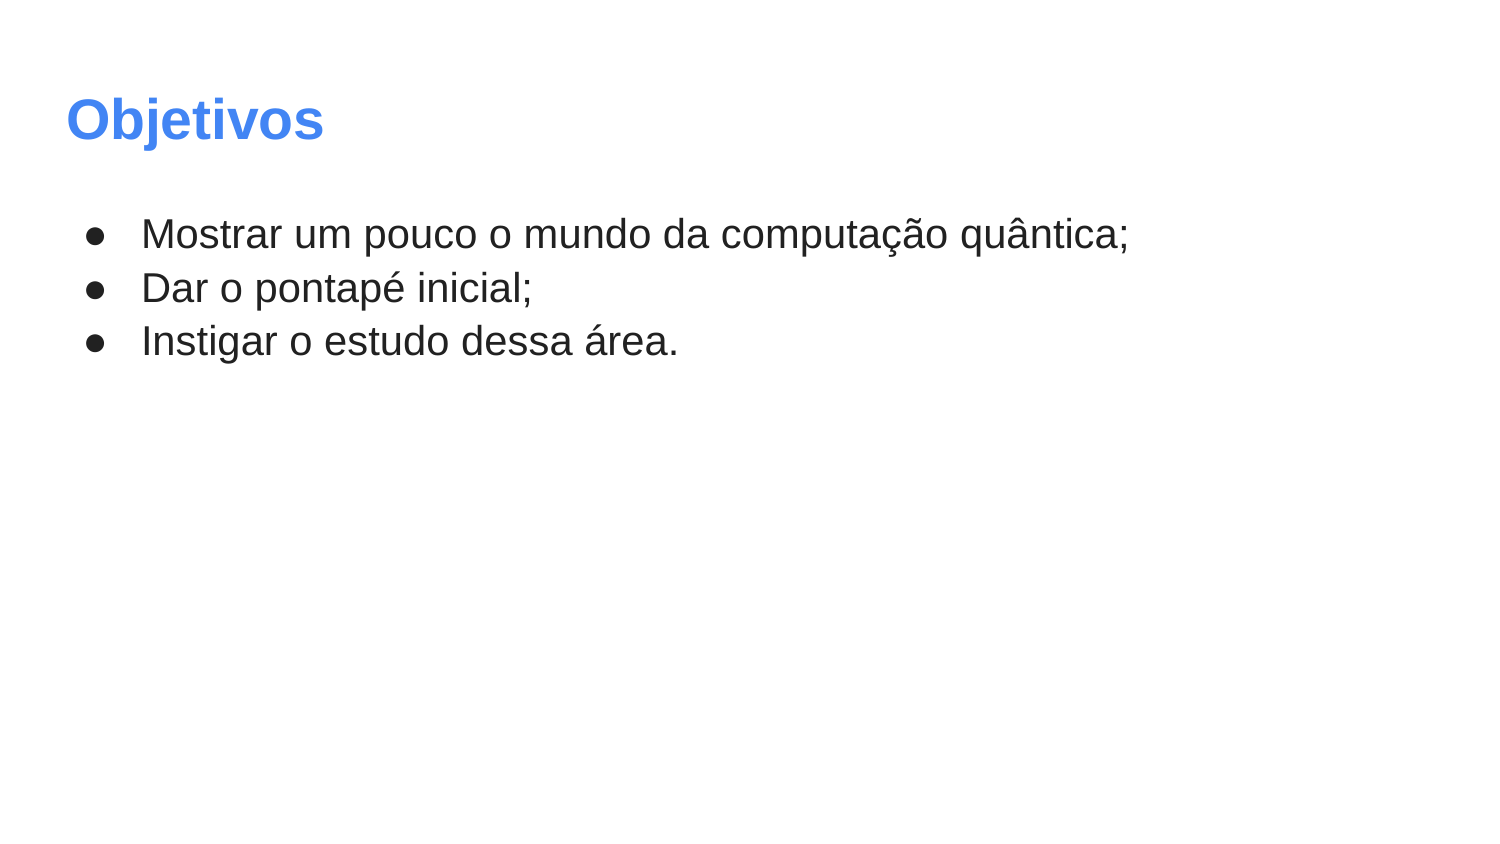

# Objetivos
Mostrar um pouco o mundo da computação quântica;
Dar o pontapé inicial;
Instigar o estudo dessa área.